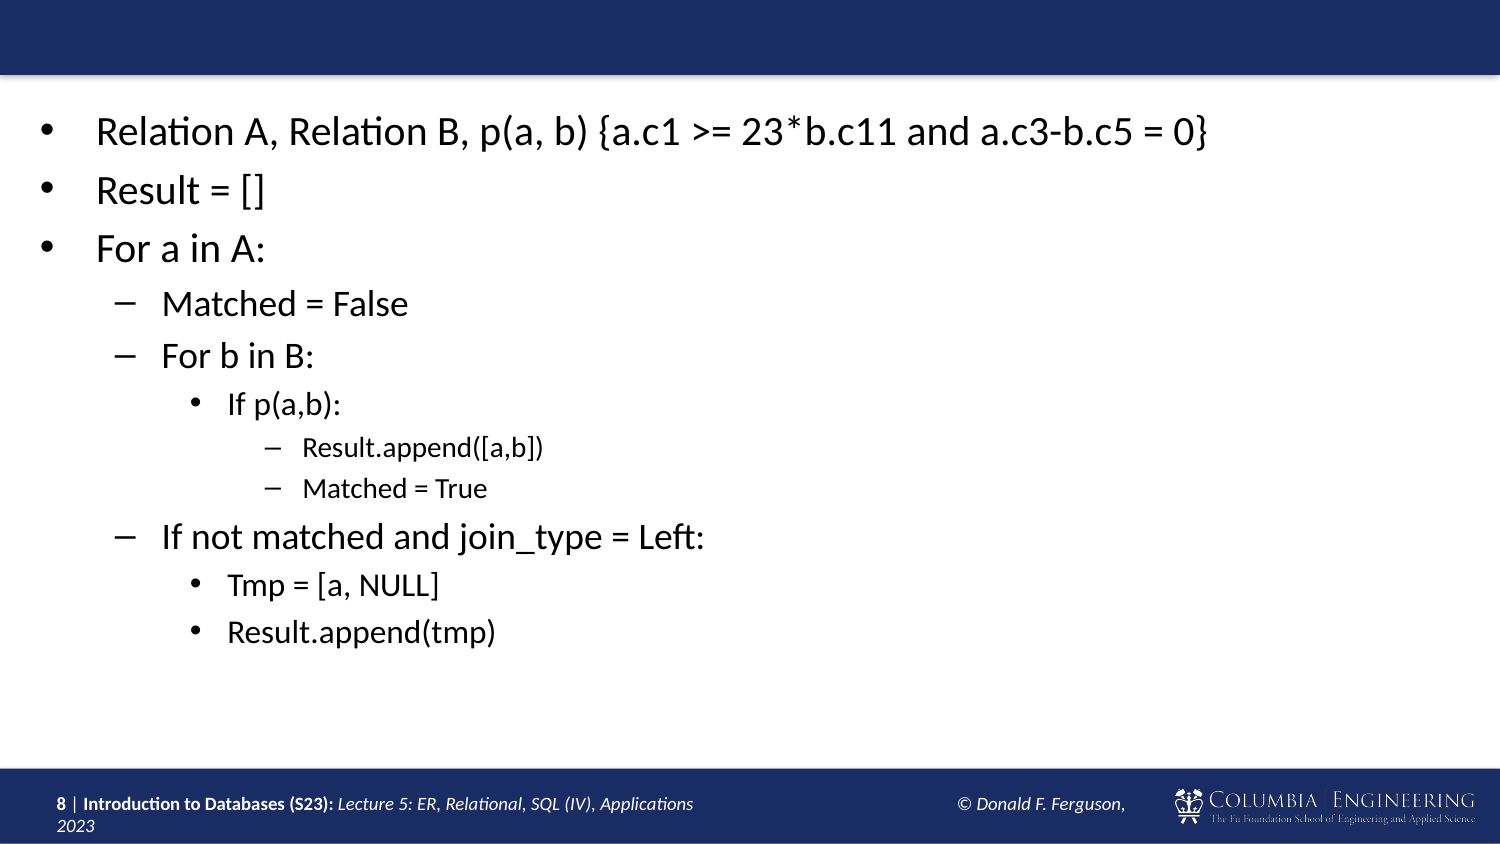

#
Relation A, Relation B, p(a, b) {a.c1 >= 23*b.c11 and a.c3-b.c5 = 0}
Result = []
For a in A:
Matched = False
For b in B:
If p(a,b):
Result.append([a,b])
Matched = True
If not matched and join_type = Left:
Tmp = [a, NULL]
Result.append(tmp)